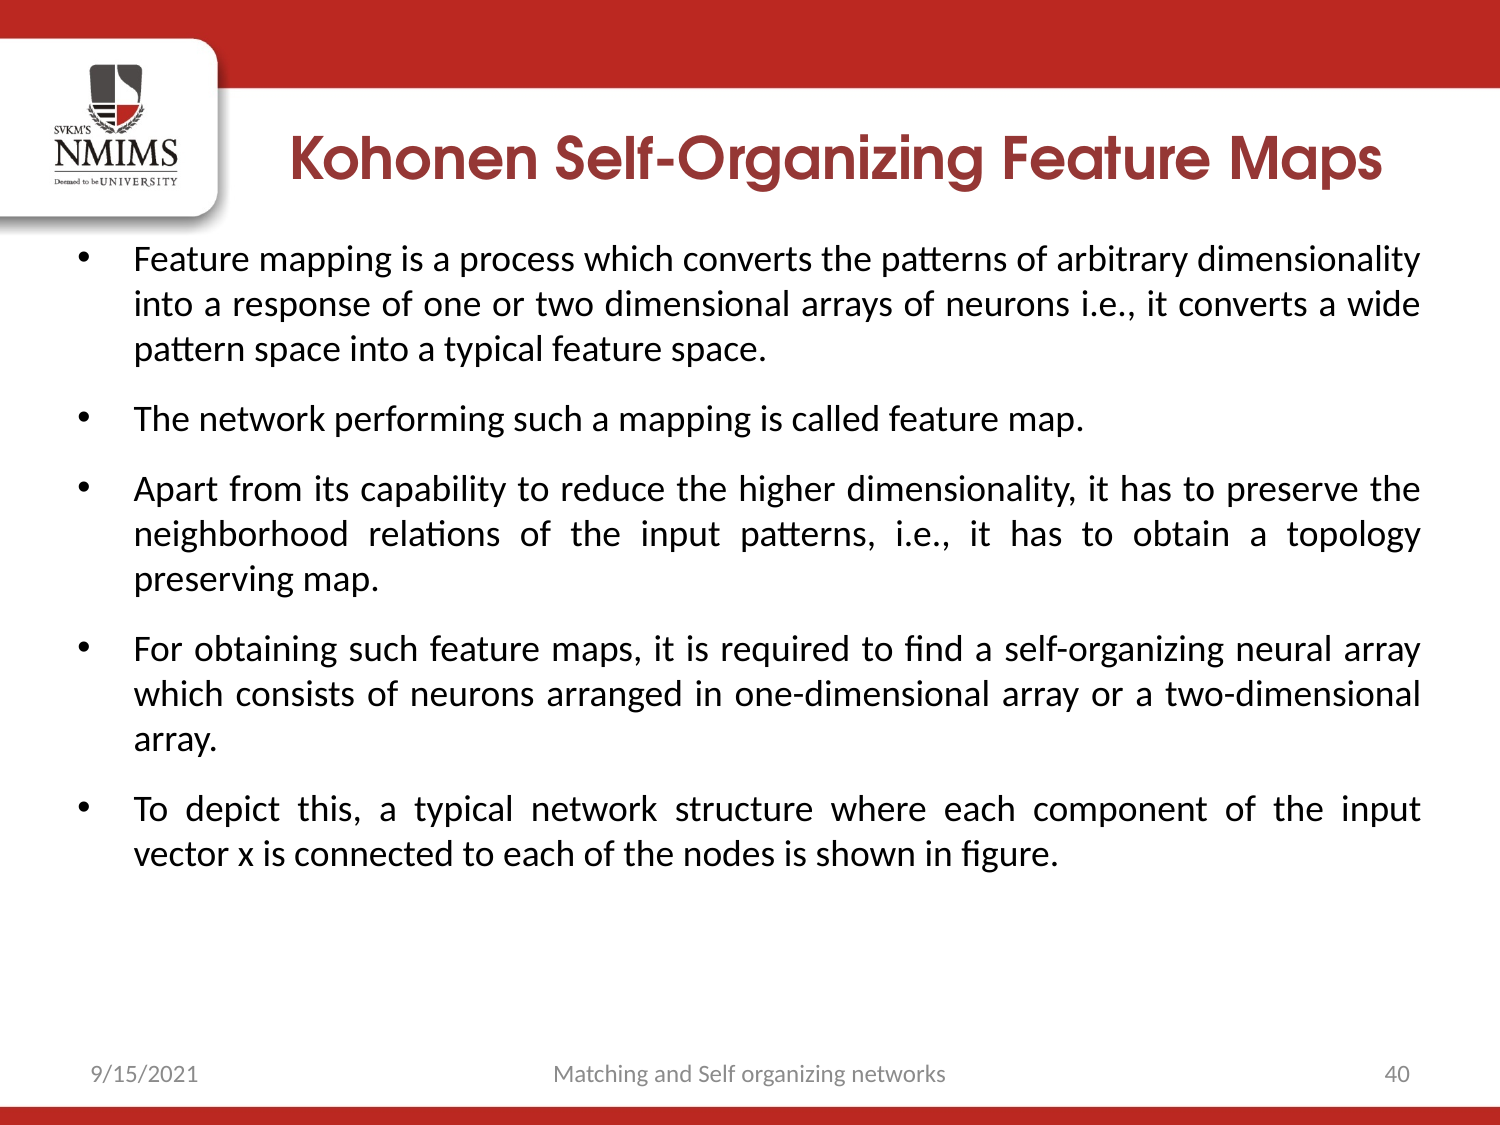

Kohonen Self-Organizing Feature Maps
Feature mapping is a process which converts the patterns of arbitrary dimensionality into a response of one or two dimensional arrays of neurons i.e., it converts a wide pattern space into a typical feature space.
The network performing such a mapping is called feature map.
Apart from its capability to reduce the higher dimensionality, it has to preserve the neighborhood relations of the input patterns, i.e., it has to obtain a topology preserving map.
For obtaining such feature maps, it is required to find a self-organizing neural array which consists of neurons arranged in one-dimensional array or a two-dimensional array.
To depict this, a typical network structure where each component of the input vector x is connected to each of the nodes is shown in figure.
9/15/2021
Matching and Self organizing networks
40